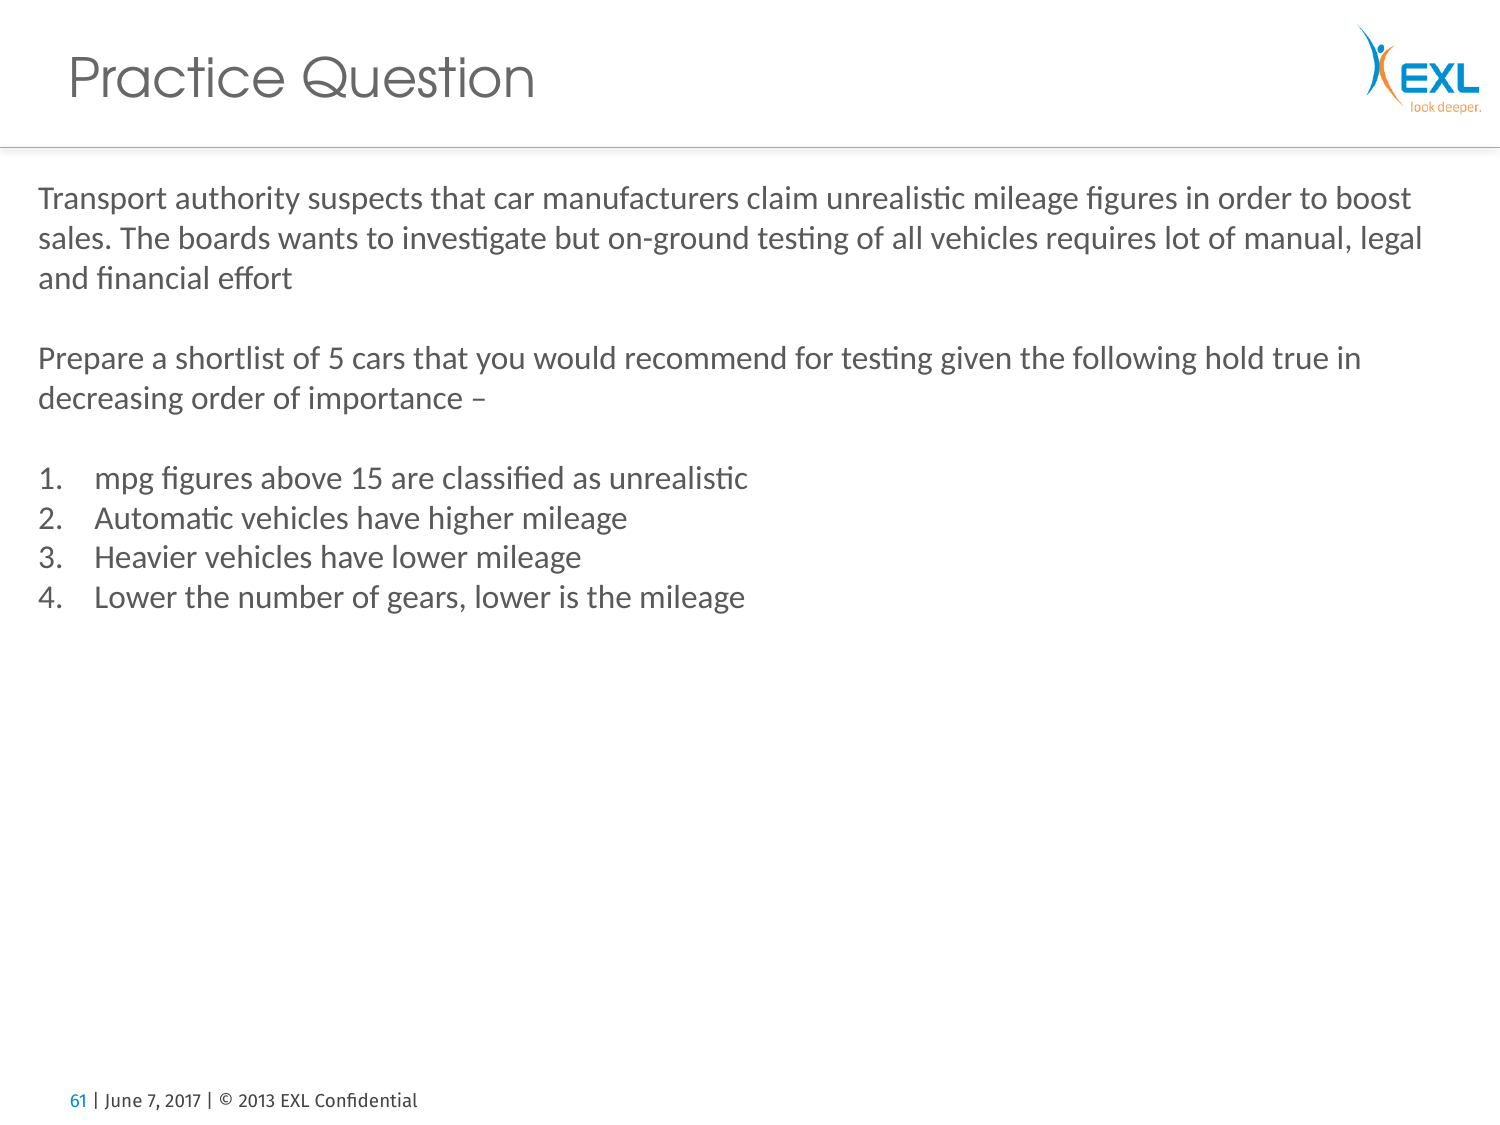

# Practice Question
Transport authority suspects that car manufacturers claim unrealistic mileage figures in order to boost sales. The boards wants to investigate but on-ground testing of all vehicles requires lot of manual, legal and financial effort

Prepare a shortlist of 5 cars that you would recommend for testing given the following hold true in decreasing order of importance –

mpg figures above 15 are classified as unrealistic
Automatic vehicles have higher mileage
Heavier vehicles have lower mileage
Lower the number of gears, lower is the mileage